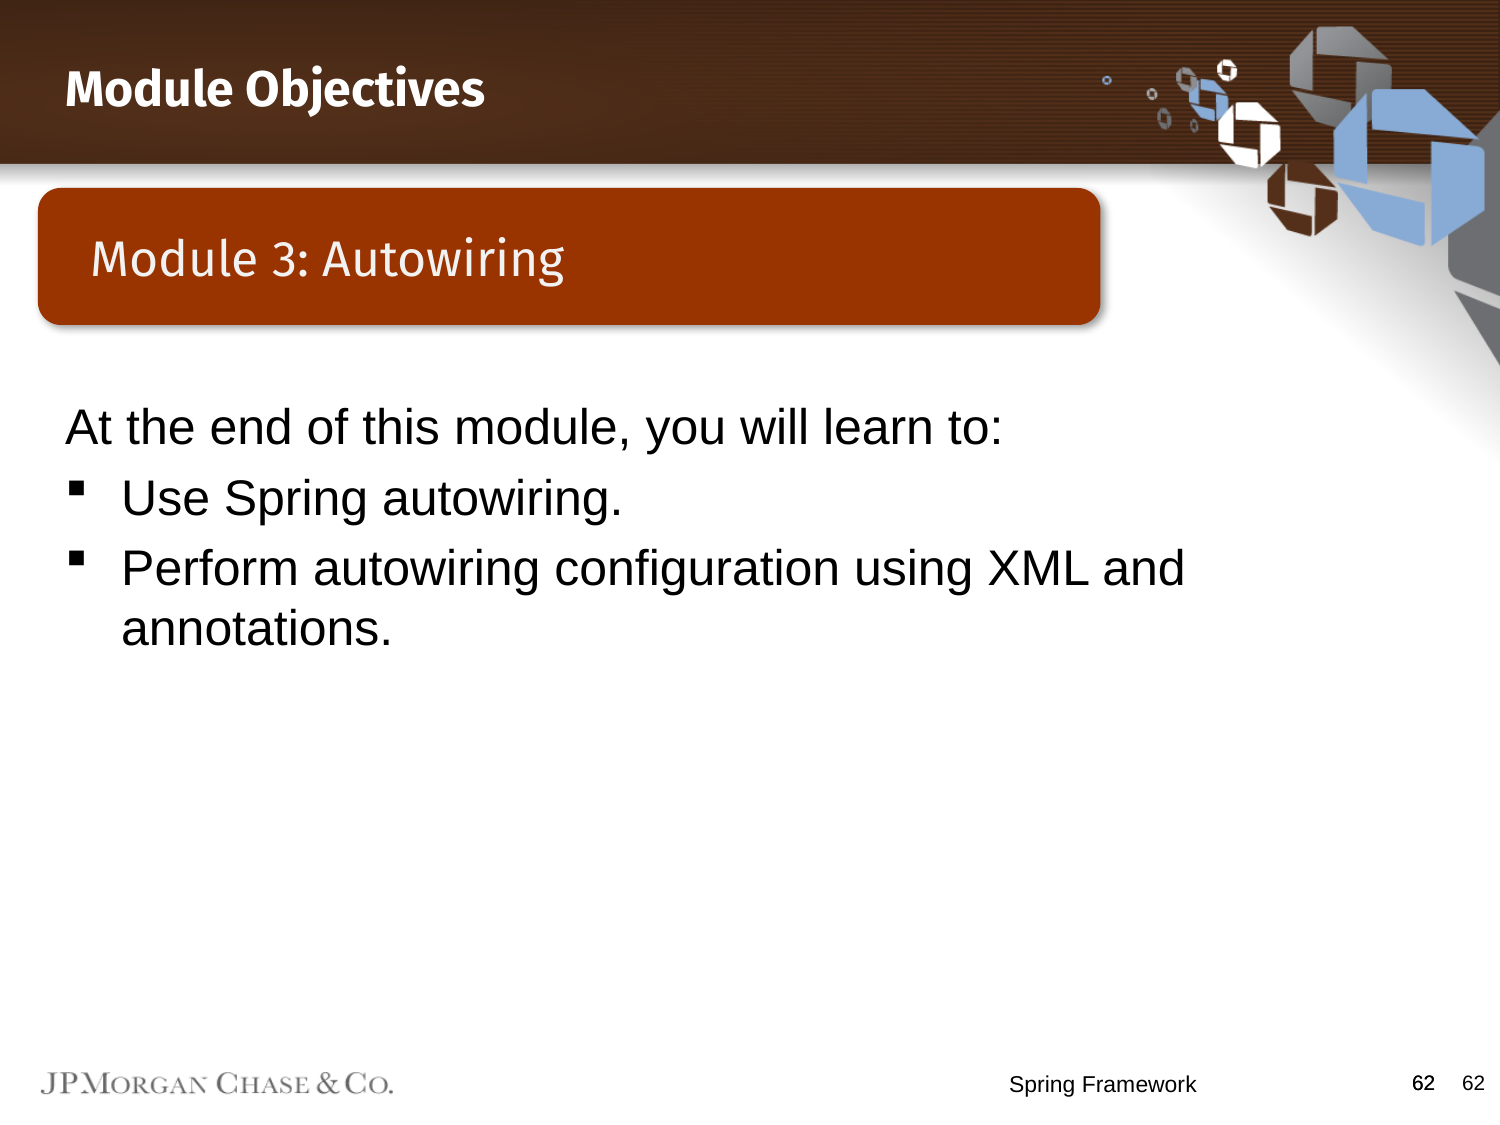

Module Objectives

Module 3: Autowiring
At the end of this module, you will learn to:
Use Spring autowiring.
Perform autowiring configuration using XML and annotations.

Spring Framework
62
62
62